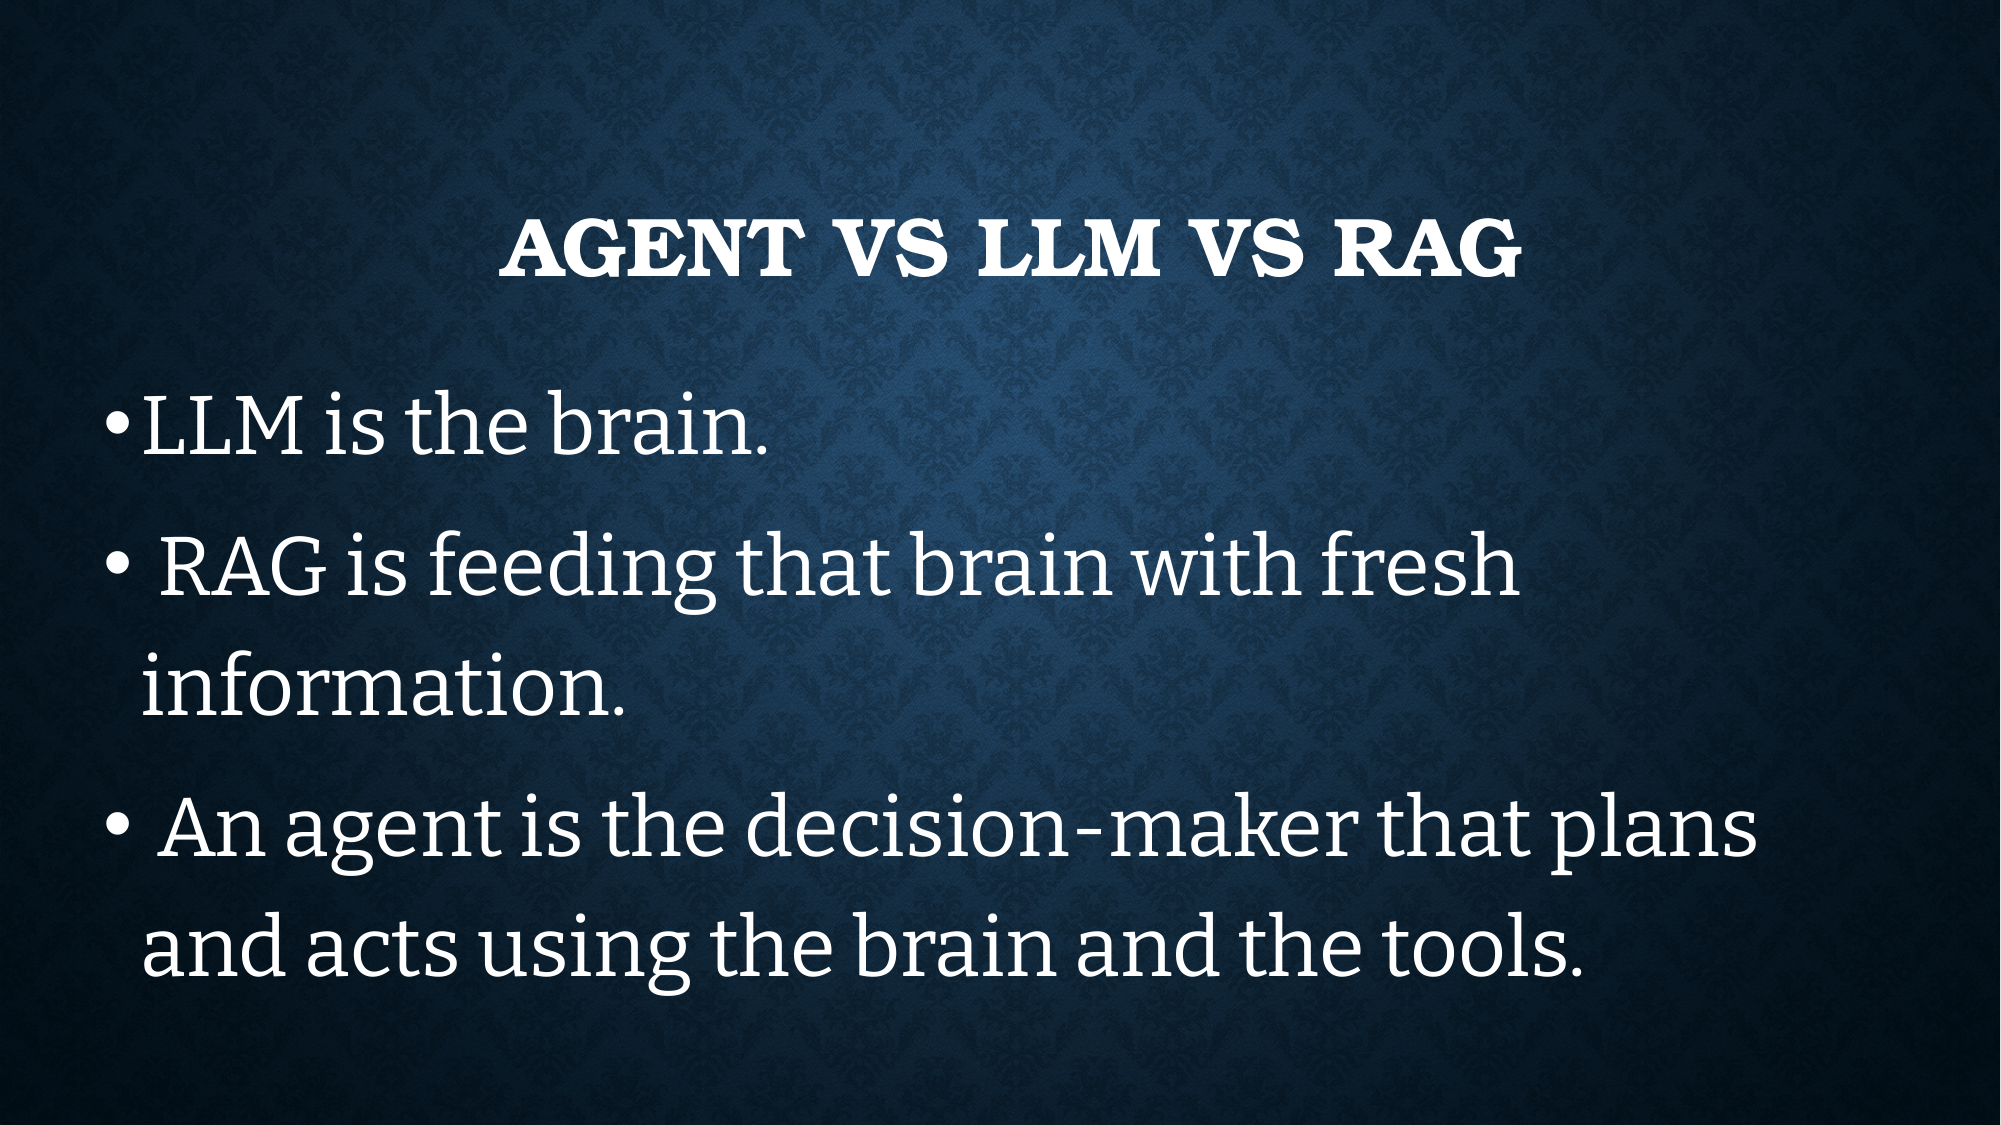

# Agent vs LLM vs RAG
LLM is the brain.
 RAG is feeding that brain with fresh information.
 An agent is the decision-maker that plans and acts using the brain and the tools.